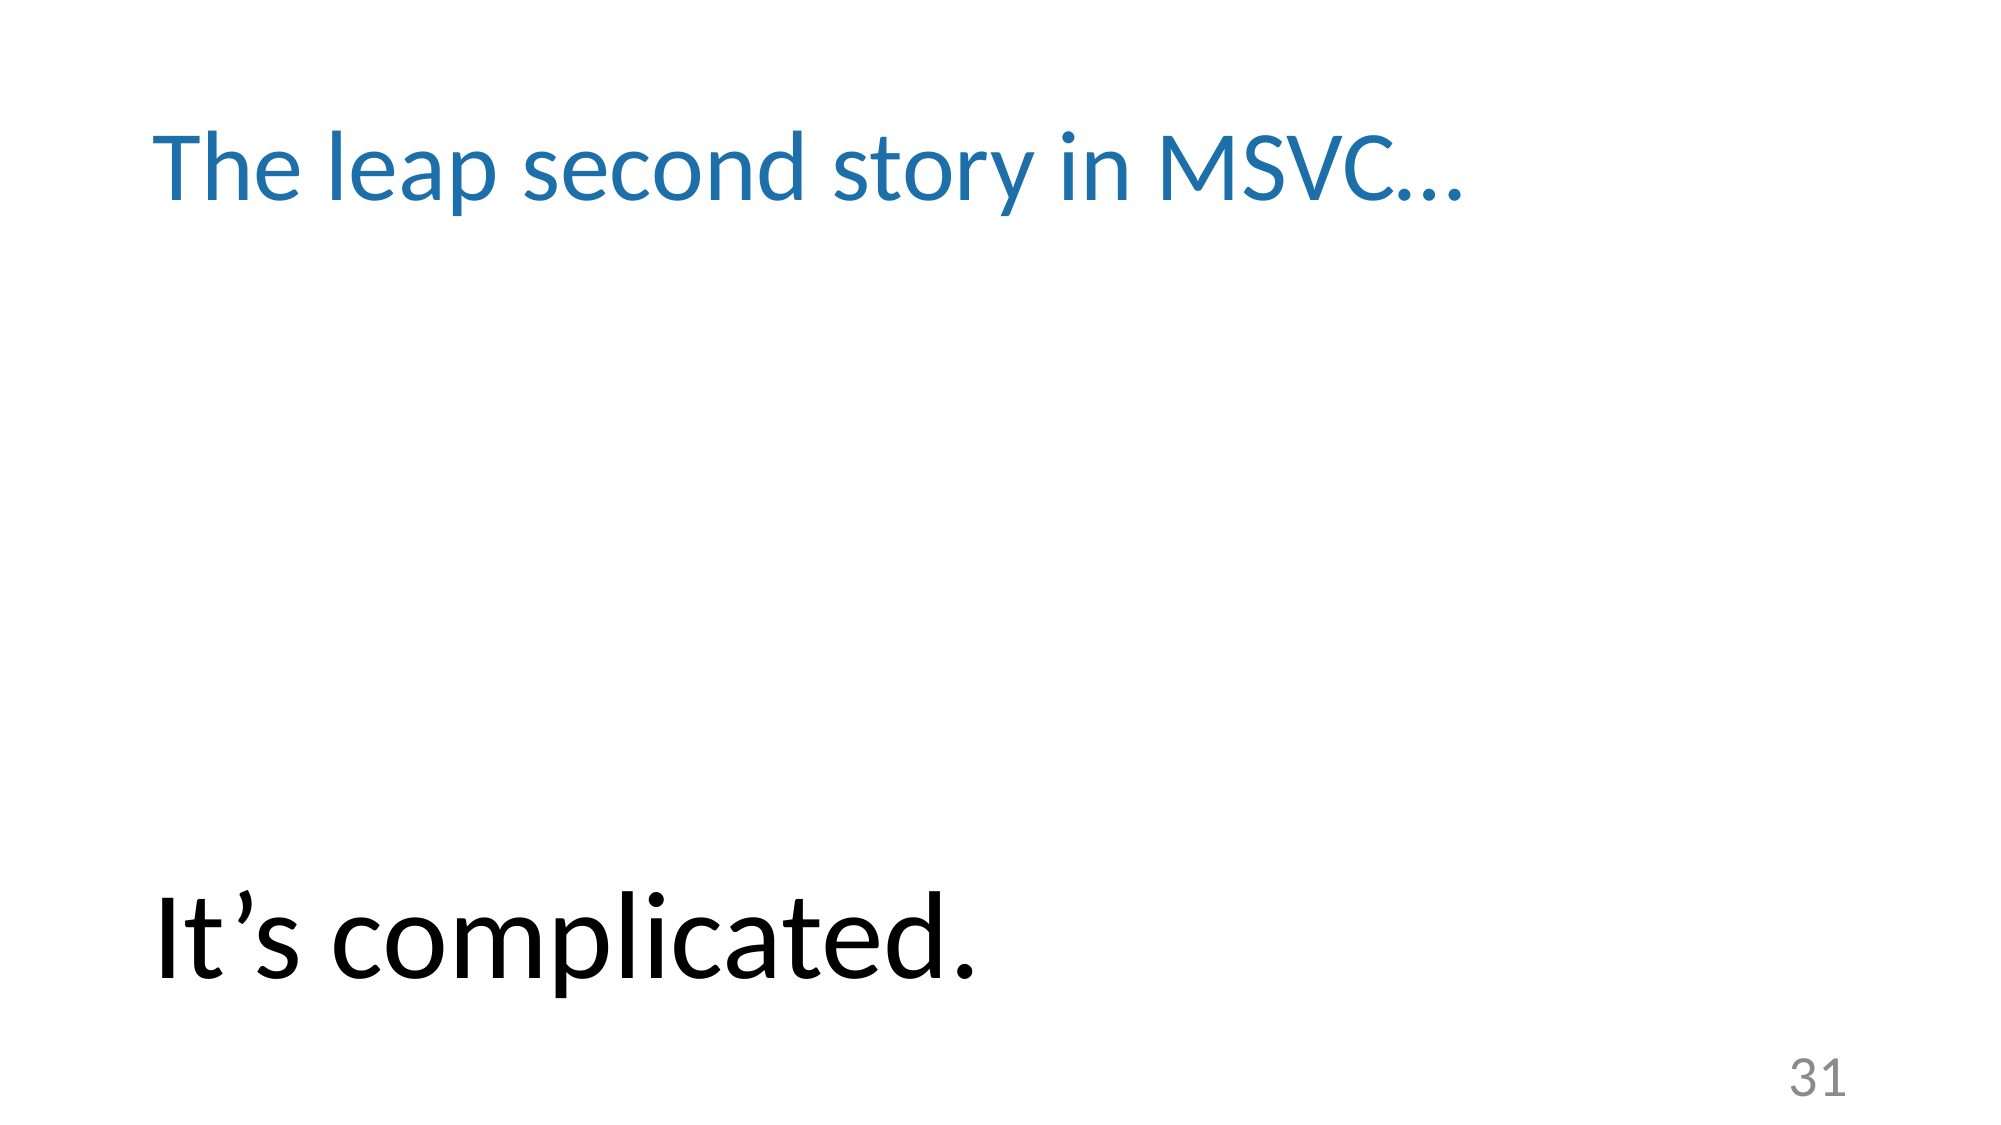

# The leap second story in MSVC…
It’s complicated.
31